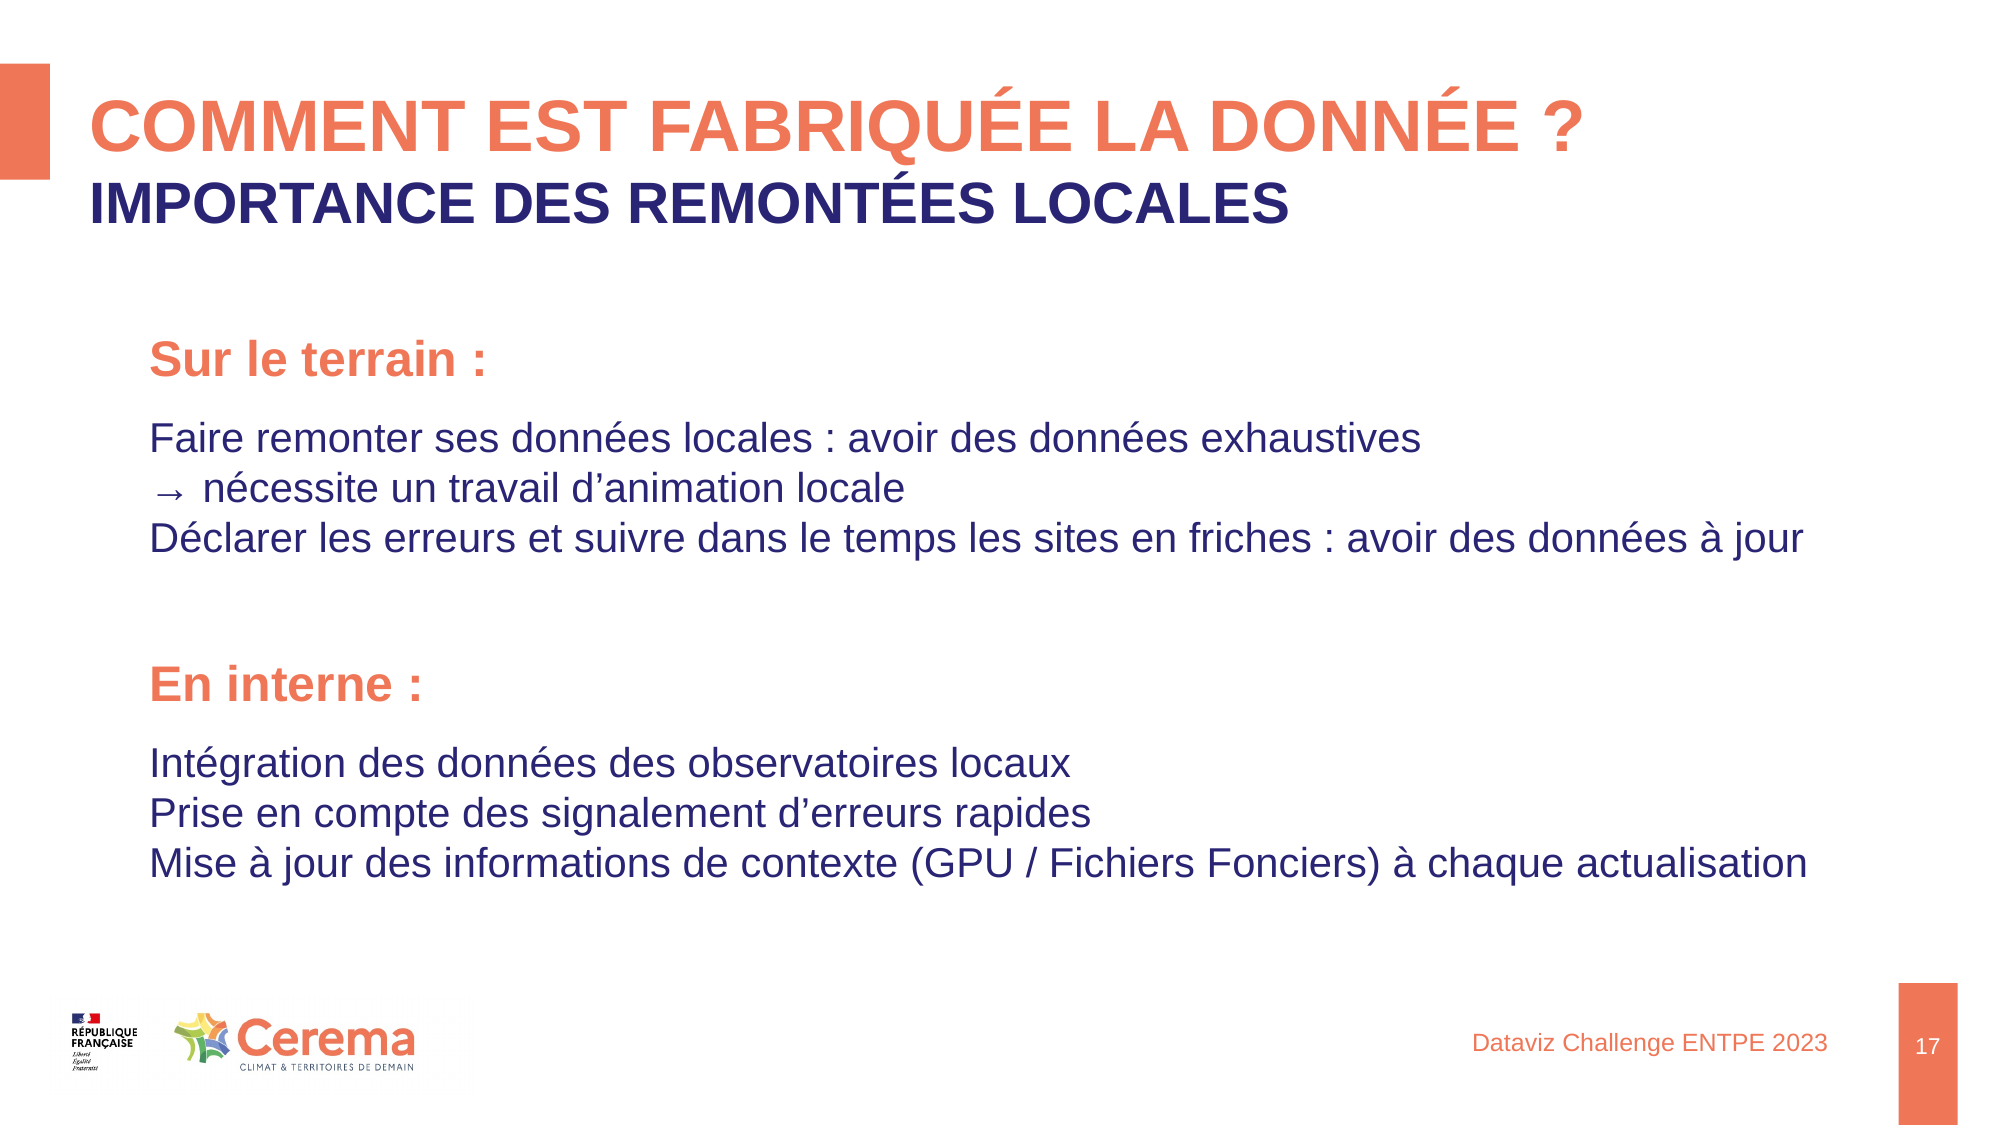

# Comment est fabriquée la donnée ?
IMPORTANCE DES REMONTÉES LOCALES
Sur le terrain :

Faire remonter ses données locales : avoir des données exhaustives
→ nécessite un travail d’animation locale
Déclarer les erreurs et suivre dans le temps les sites en friches : avoir des données à jour

En interne :

Intégration des données des observatoires locaux
Prise en compte des signalement d’erreurs rapides
Mise à jour des informations de contexte (GPU / Fichiers Fonciers) à chaque actualisation
17
Dataviz Challenge ENTPE 2023